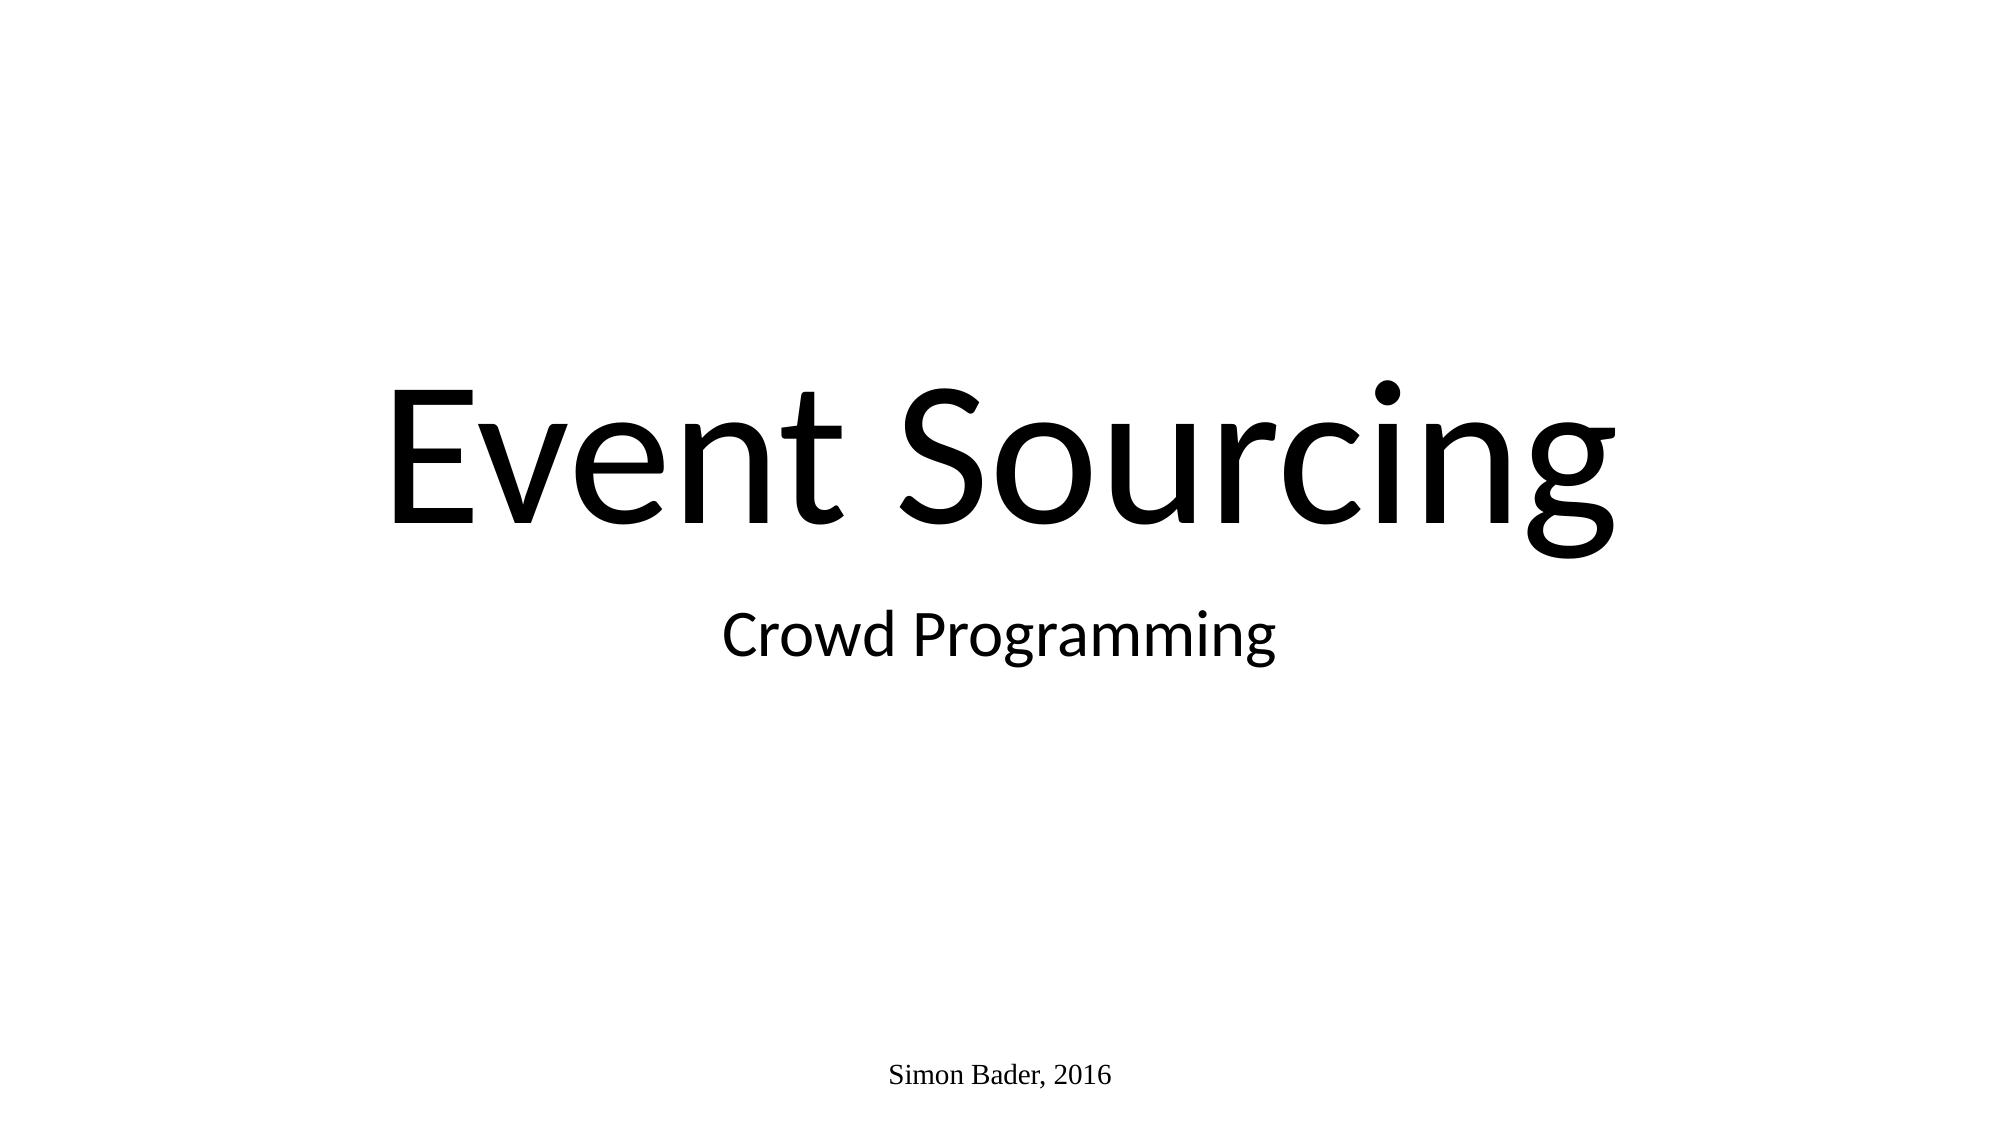

# Event Sourcing
Crowd Programming
Simon Bader, 2016